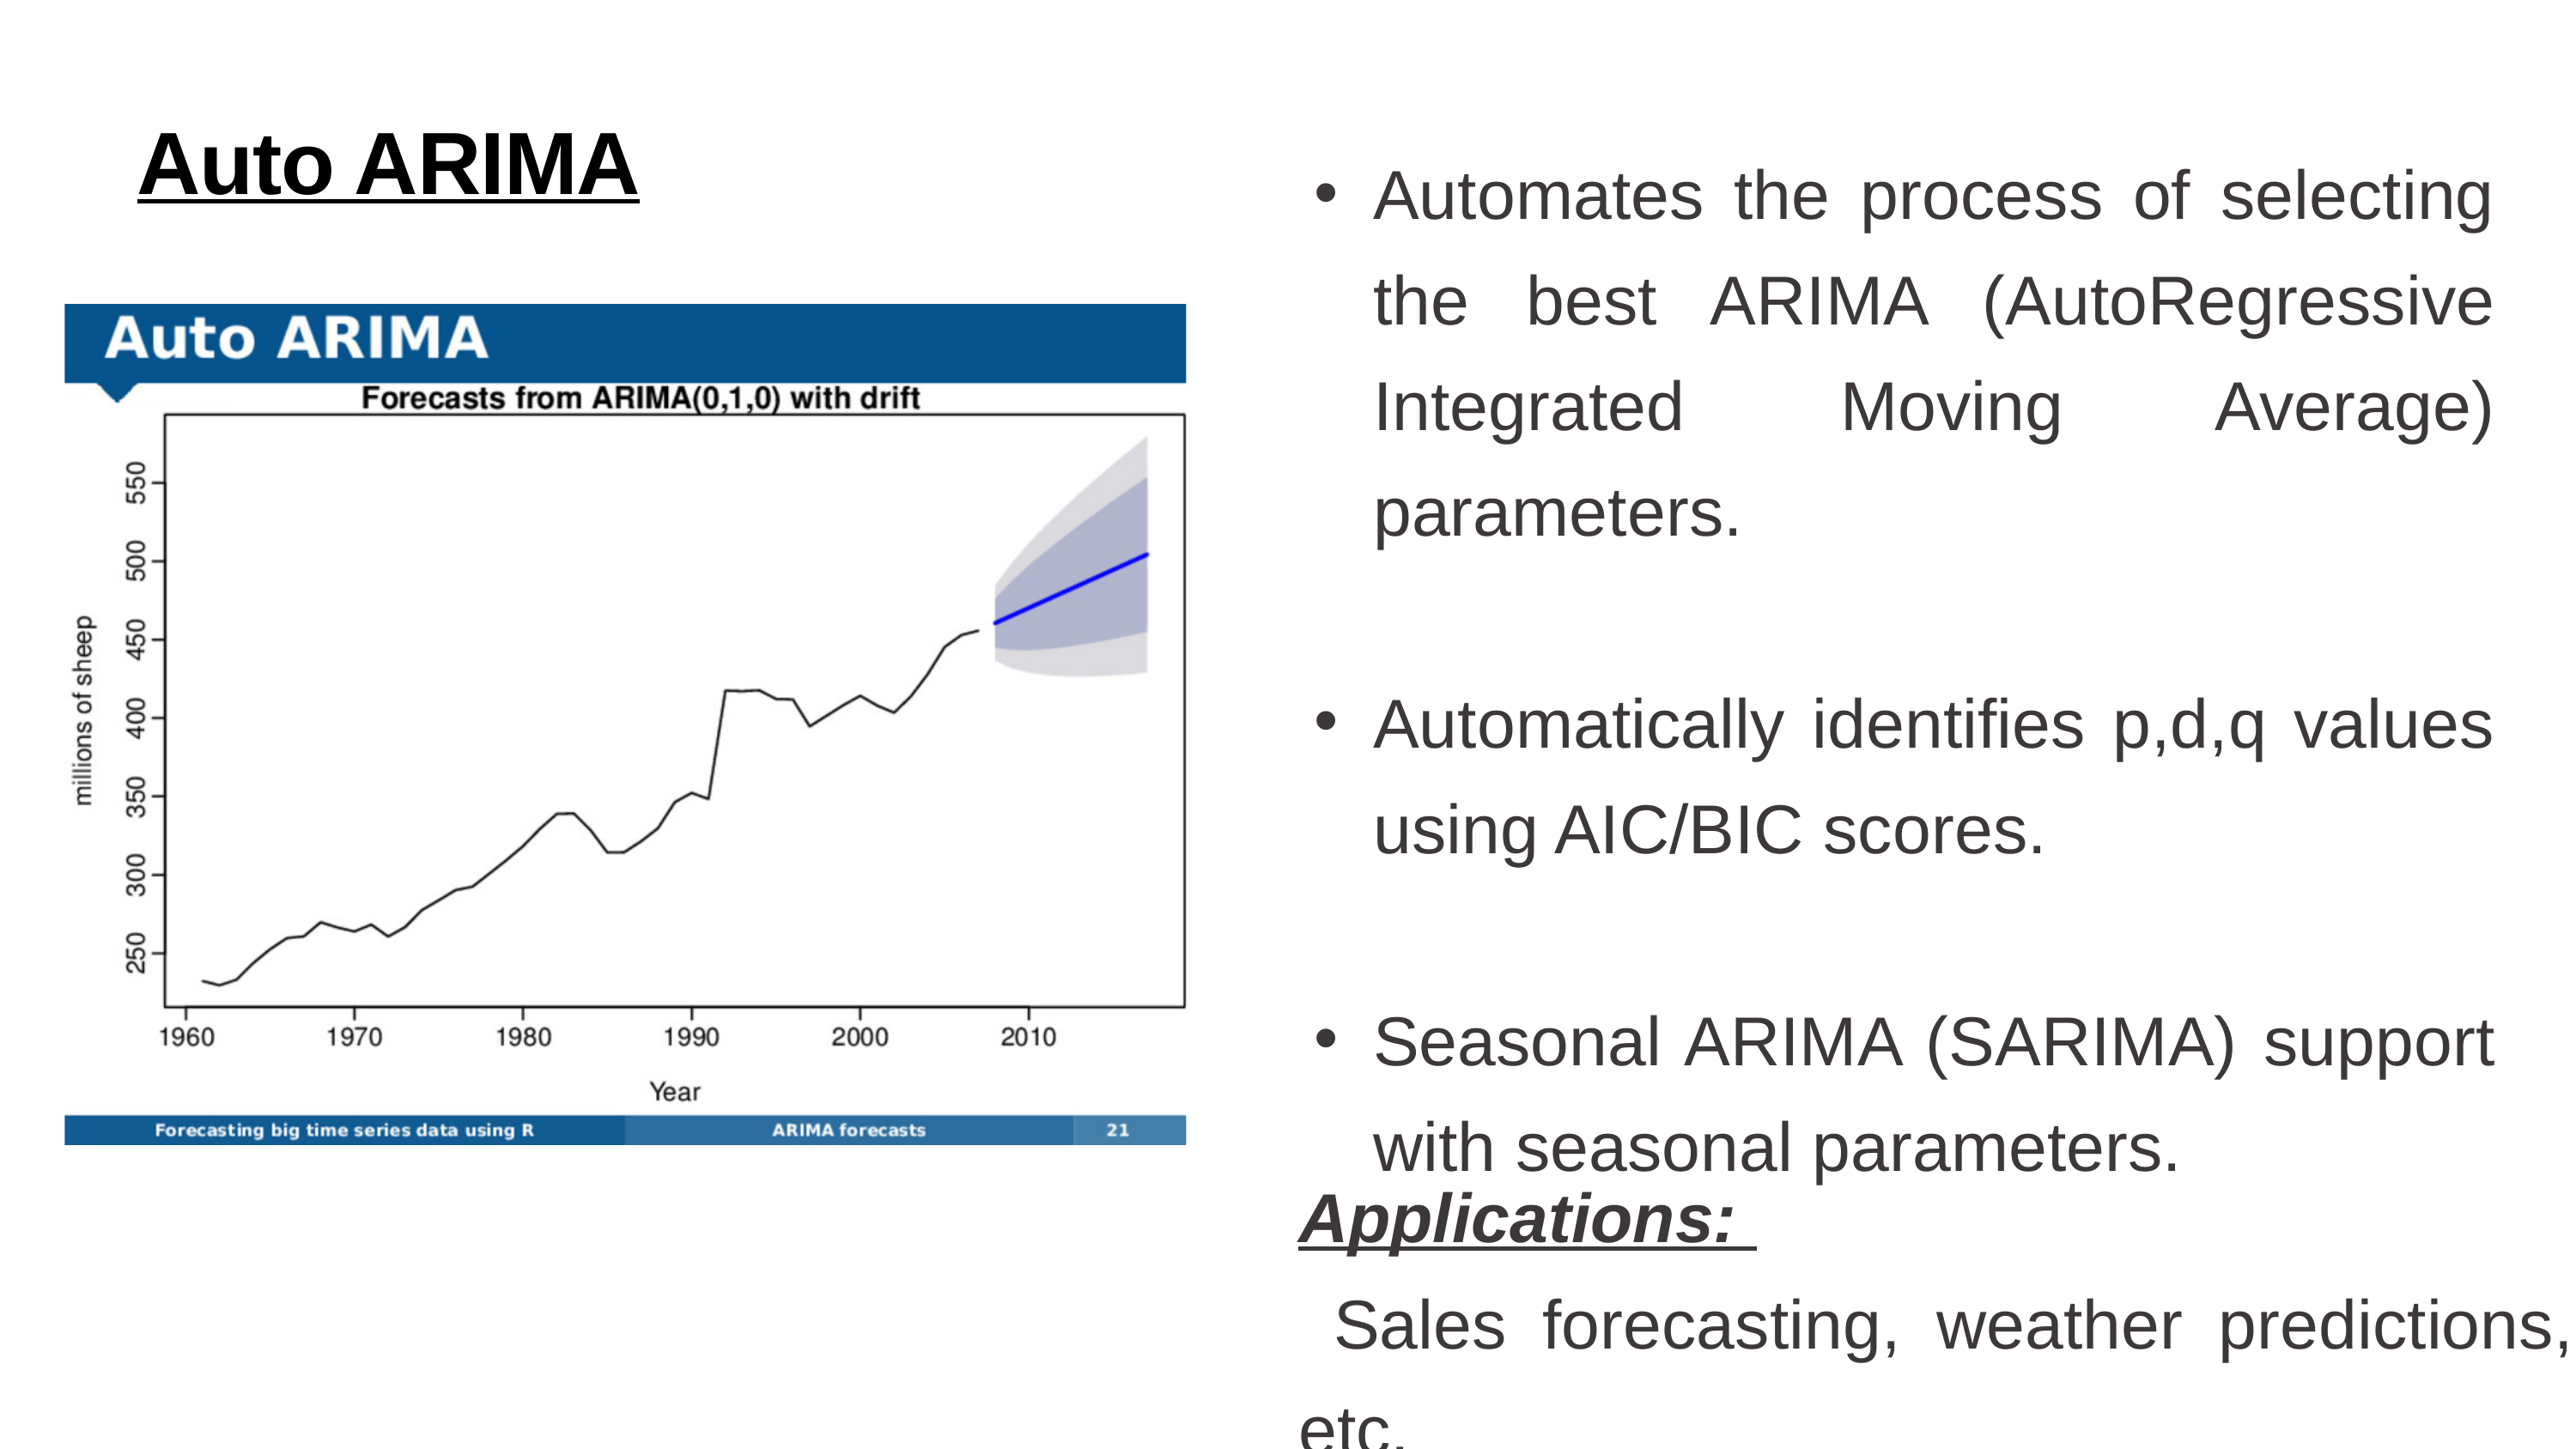

Auto ARIMA
Automates the process of selecting the best ARIMA (AutoRegressive Integrated Moving Average) parameters.

Automatically identifies p,d,q values using AIC/BIC scores.

Seasonal ARIMA (SARIMA) support with seasonal parameters.

Applications:
 Sales forecasting, weather predictions, etc.